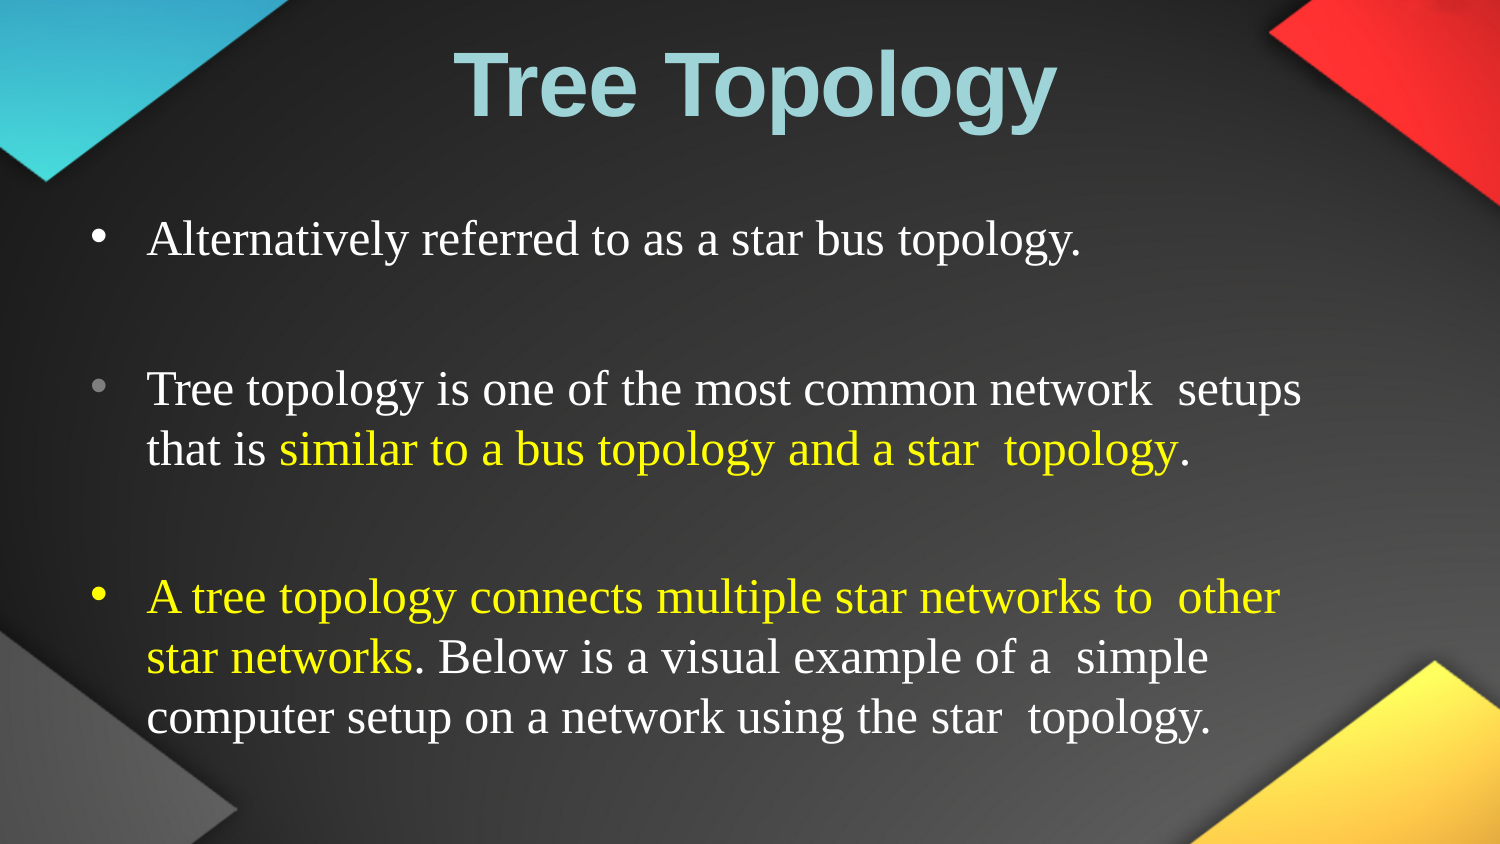

# Tree Topology
Alternatively referred to as a star bus topology.

Tree topology is one of the most common network  setups that is similar to a bus topology and a star  topology.

A tree topology connects multiple star networks to  other star networks. Below is a visual example of a  simple computer setup on a network using the star  topology.